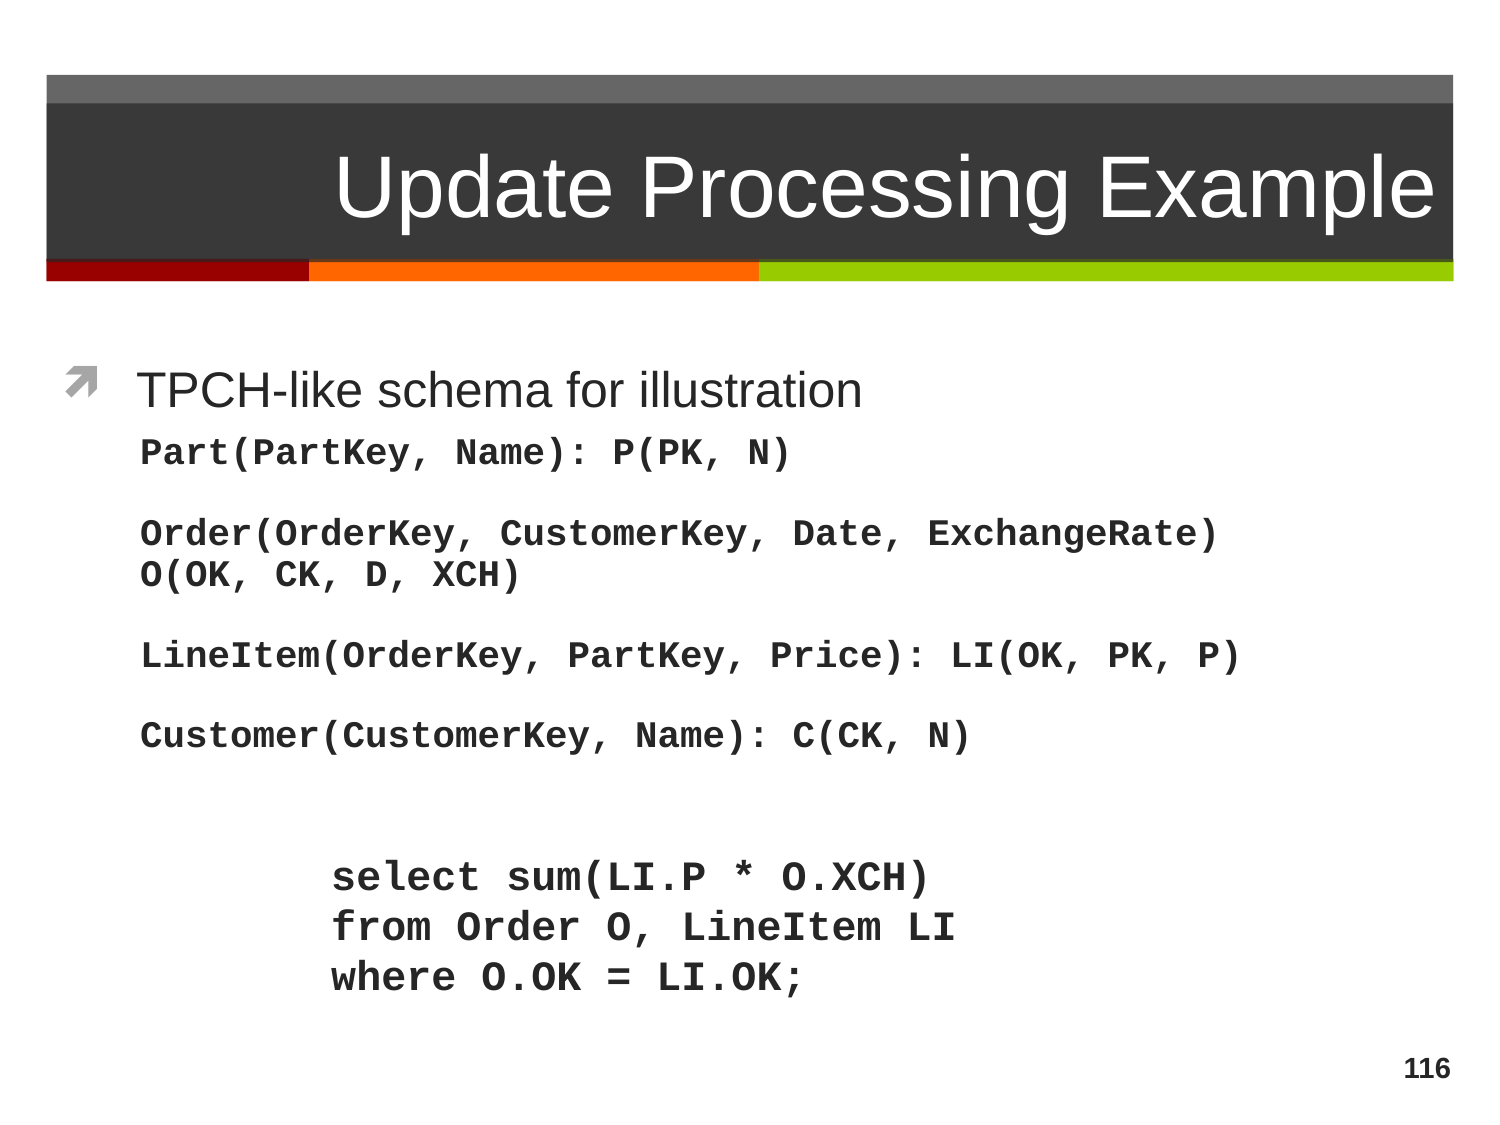

# Update Processing Example
TPCH-like schema for illustration
Part(PartKey, Name): P(PK, N)

Order(OrderKey, CustomerKey, Date, ExchangeRate)
O(OK, CK, D, XCH)

LineItem(OrderKey, PartKey, Price): LI(OK, PK, P)

Customer(CustomerKey, Name): C(CK, N)
select sum(LI.P * O.XCH)
from Order O, LineItem LI
where O.OK = LI.OK;